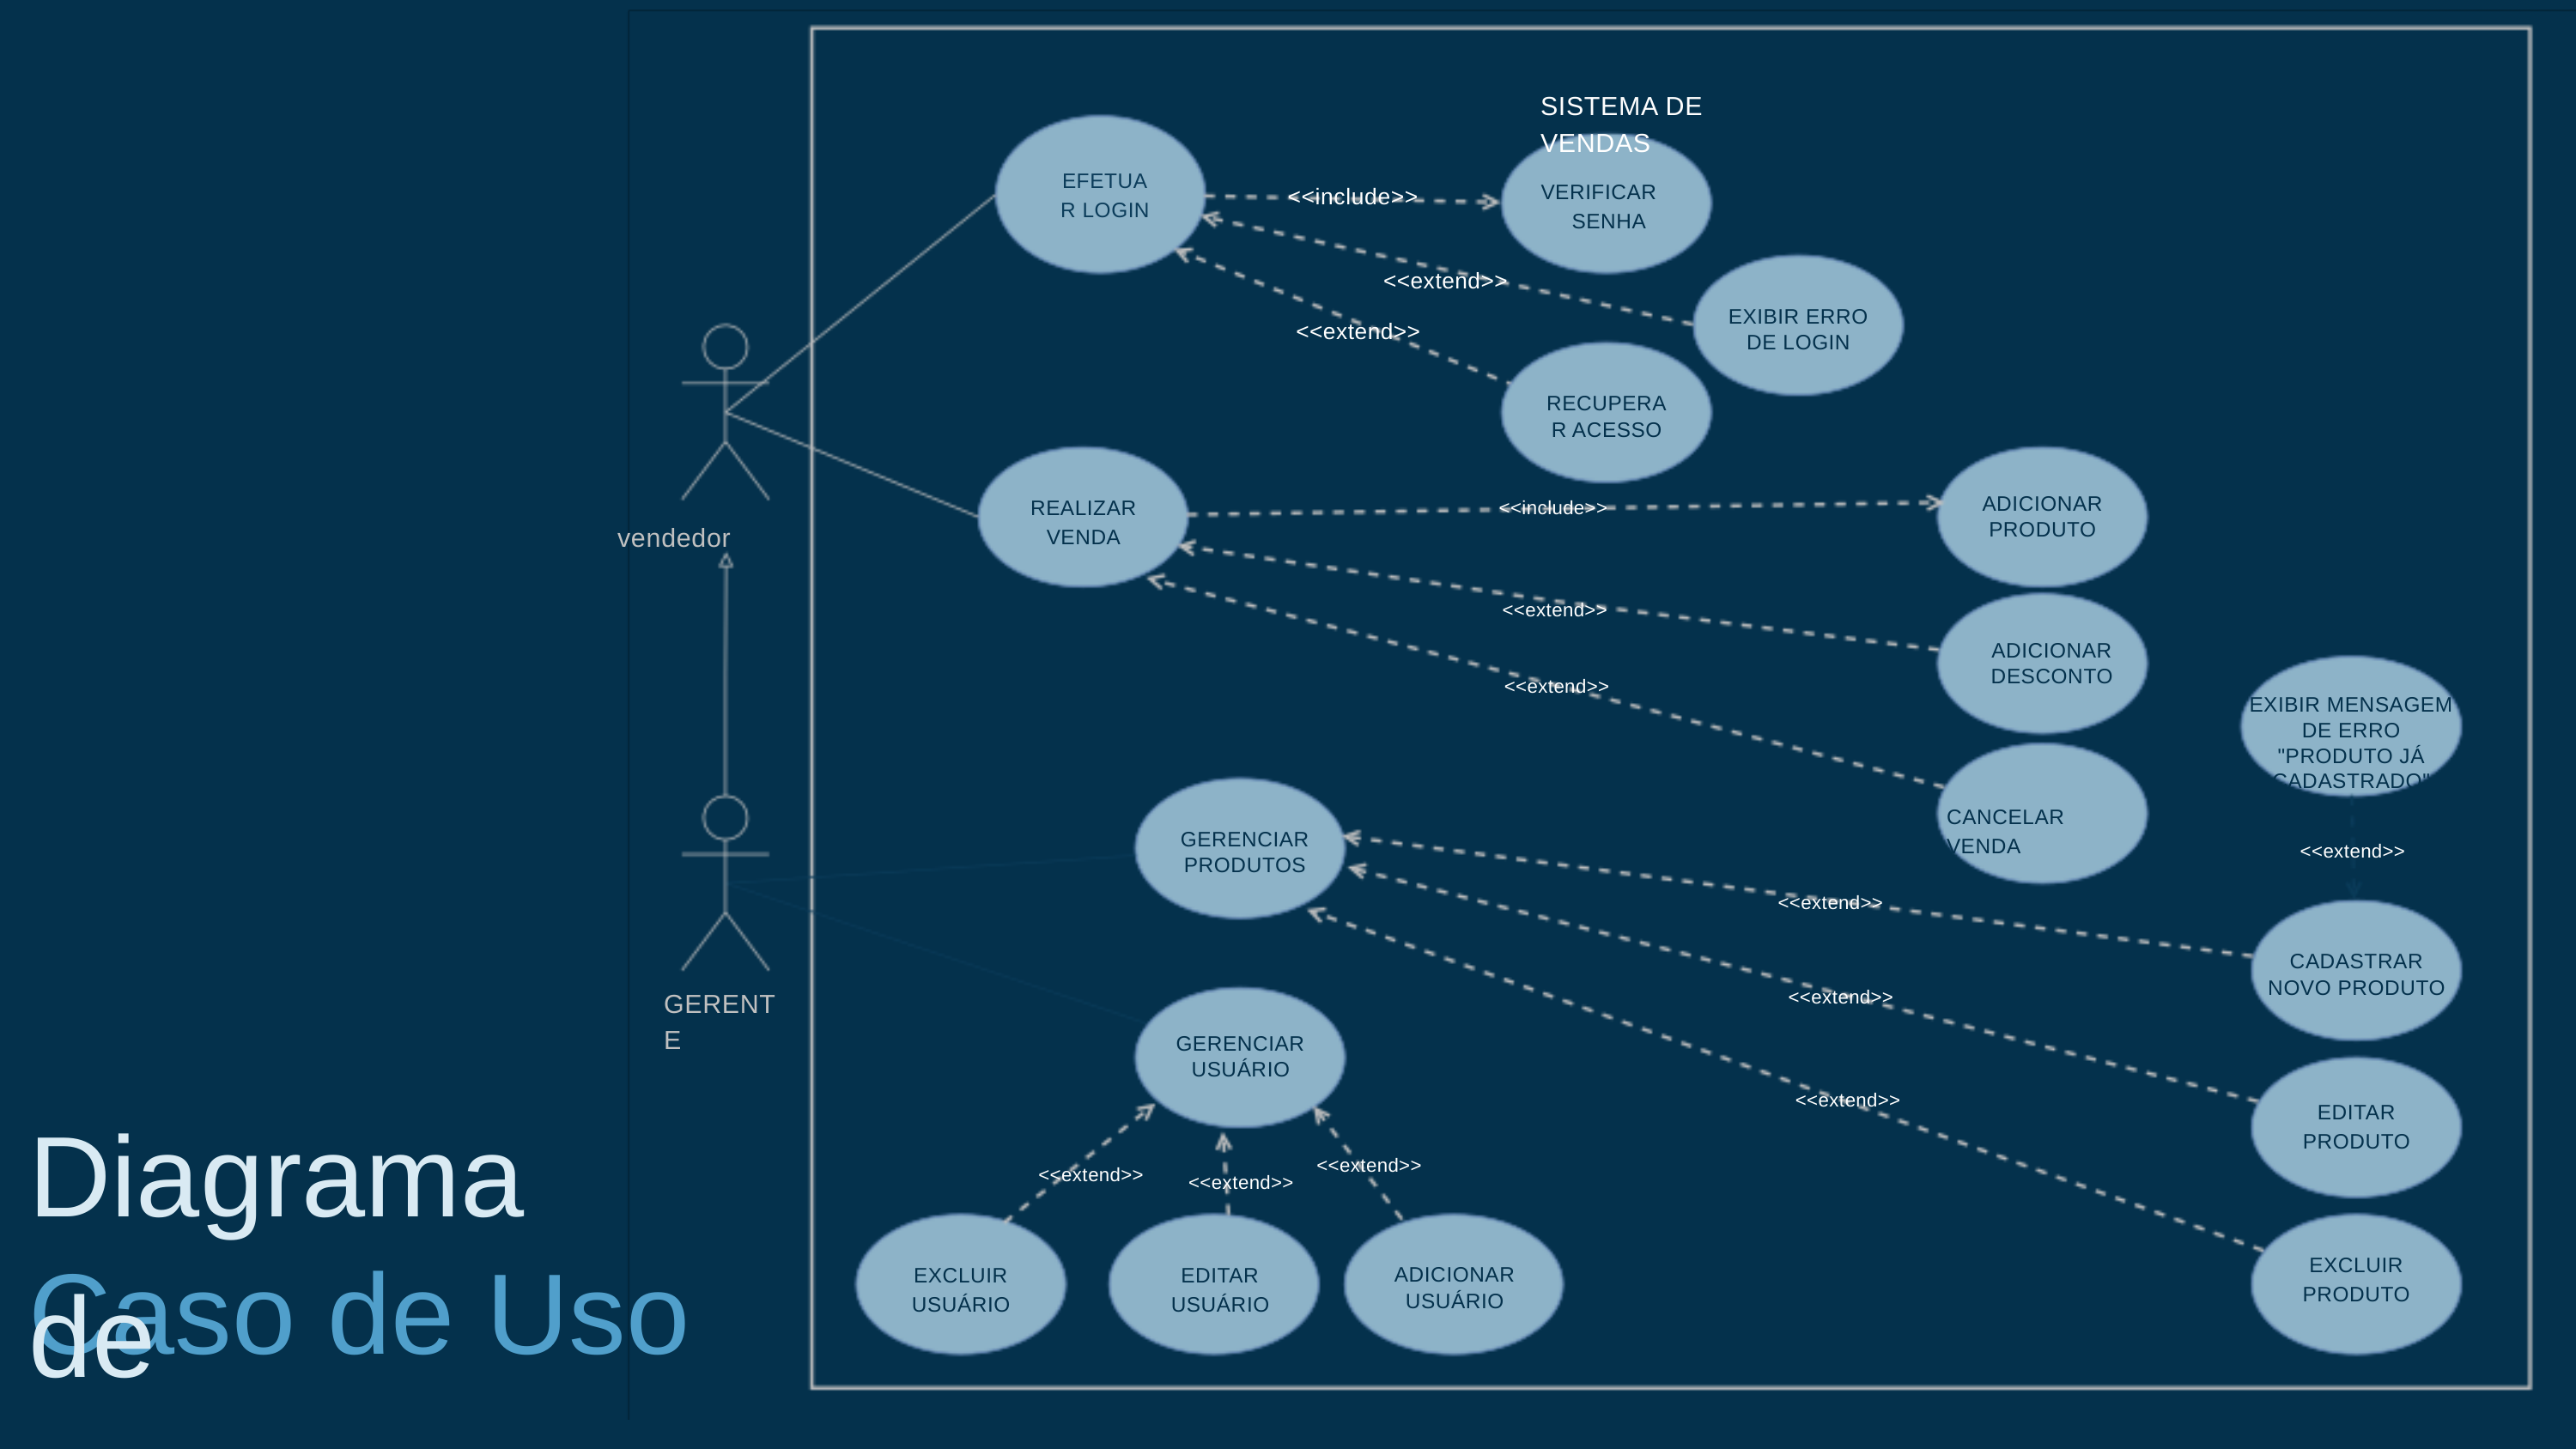

SISTEMA DE VENDAS
EFETUAR LOGIN
VERIFICAR
SENHA
<<include>>
<<extend>>
<<extend>>
EXIBIR ERRO DE LOGIN
RECUPERAR ACESSO
ADICIONAR PRODUTO
REALIZAR VENDA
<<include>>
vendedor
<<extend>>
ADICIONAR DESCONTO
<<extend>>
EXIBIR MENSAGEM DE ERRO "PRODUTO JÁ CADASTRADO"
CANCELAR VENDA
GERENCIAR PRODUTOS
<<extend>>
<<extend>>
CADASTRAR NOVO PRODUTO
<<extend>>
GERENTE
GERENCIAR USUÁRIO
Diagrama de
<<extend>>
EDITAR PRODUTO
<<extend>>
<<extend>>
<<extend>>
Caso de Uso
EXCLUIR PRODUTO
EXCLUIR USUÁRIO
EDITAR USUÁRIO
ADICIONAR USUÁRIO